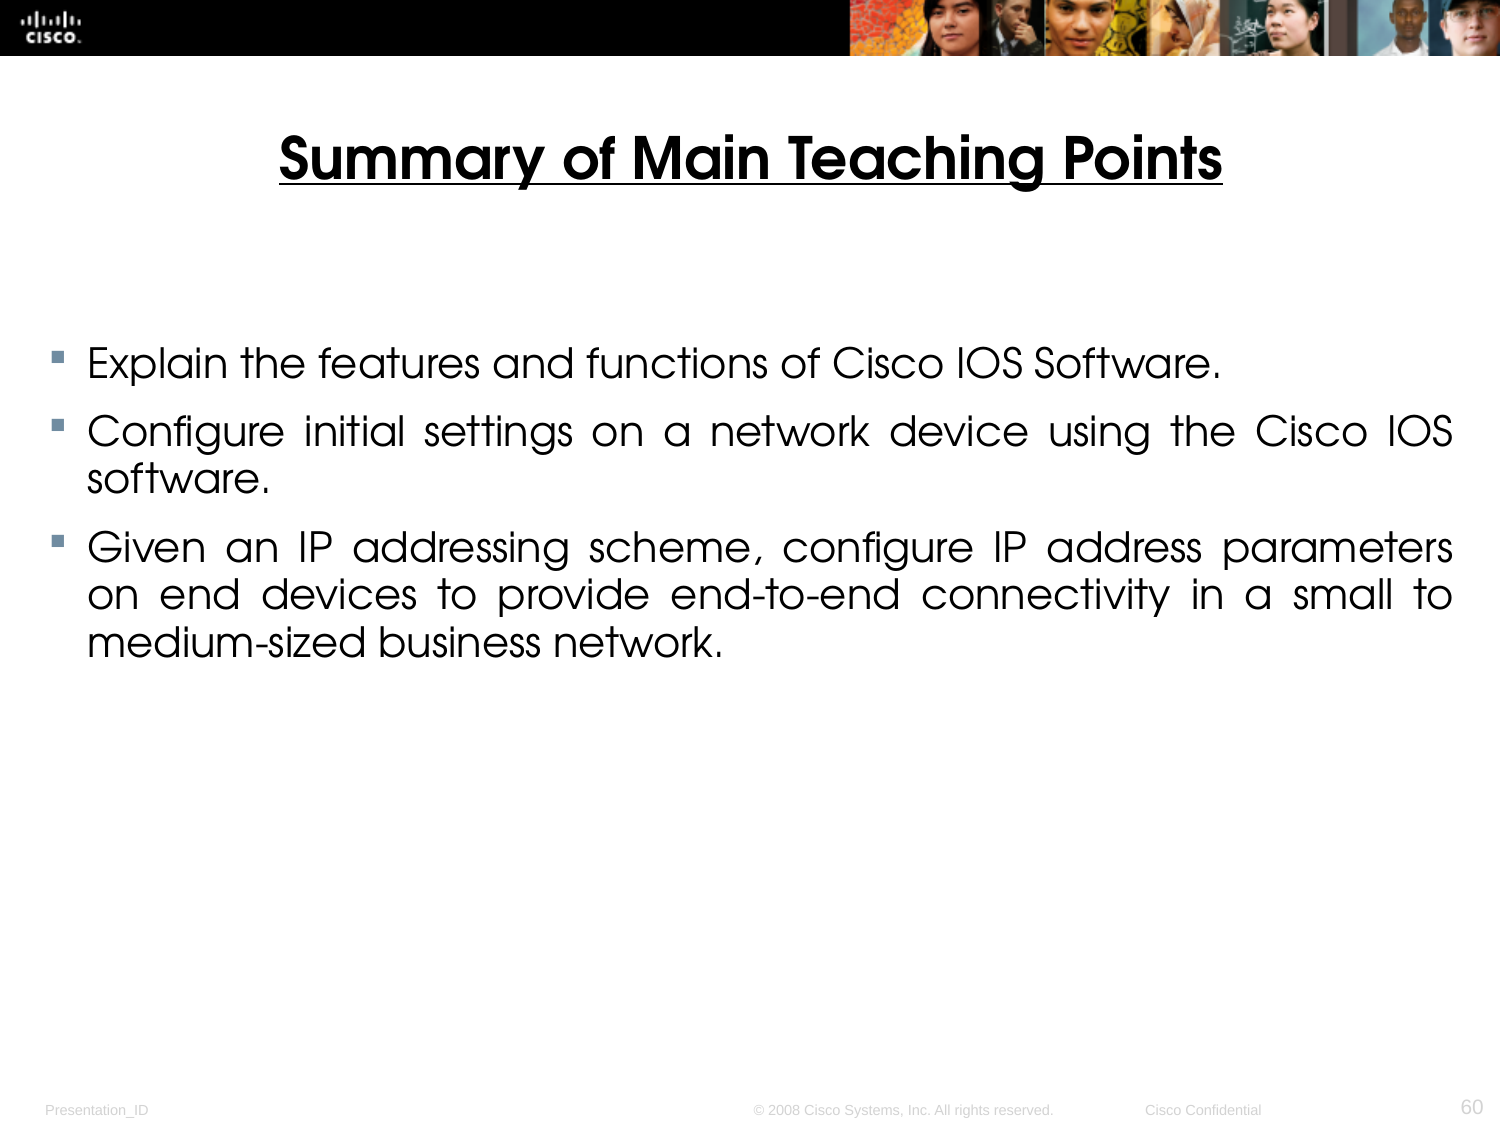

Summary of Main Teaching Points

Explain the features and functions of Cisco IOS Software.
Configure initial settings on a network device using the Cisco IOS software.
Given an IP addressing scheme, configure IP address parameters on end devices to provide end-to-end connectivity in a small to medium-sized business network.